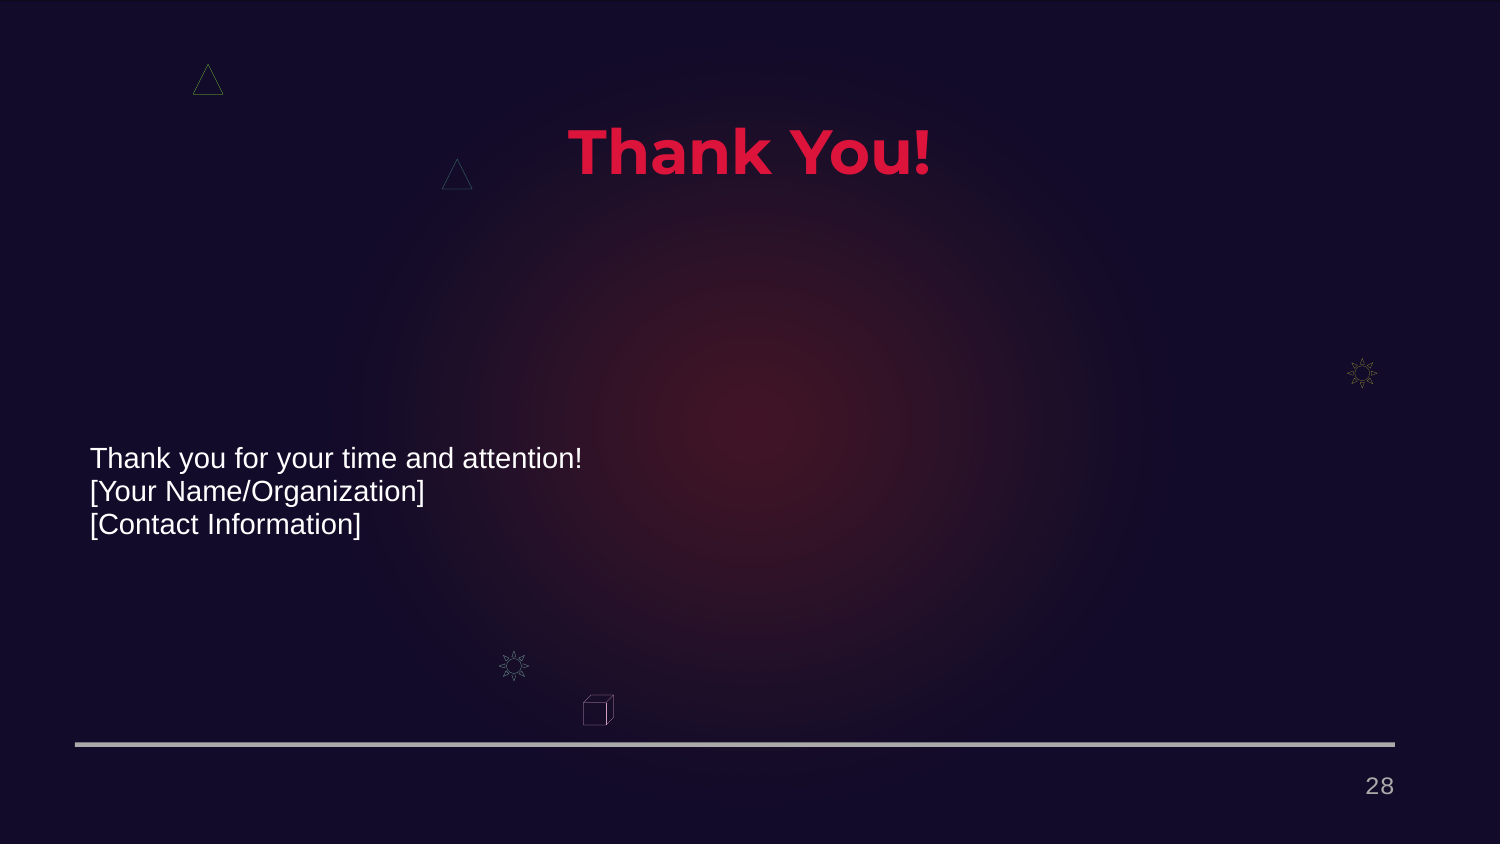

Thank You!

Thank you for your time and attention!
[Your Name/Organization]
[Contact Information]

28